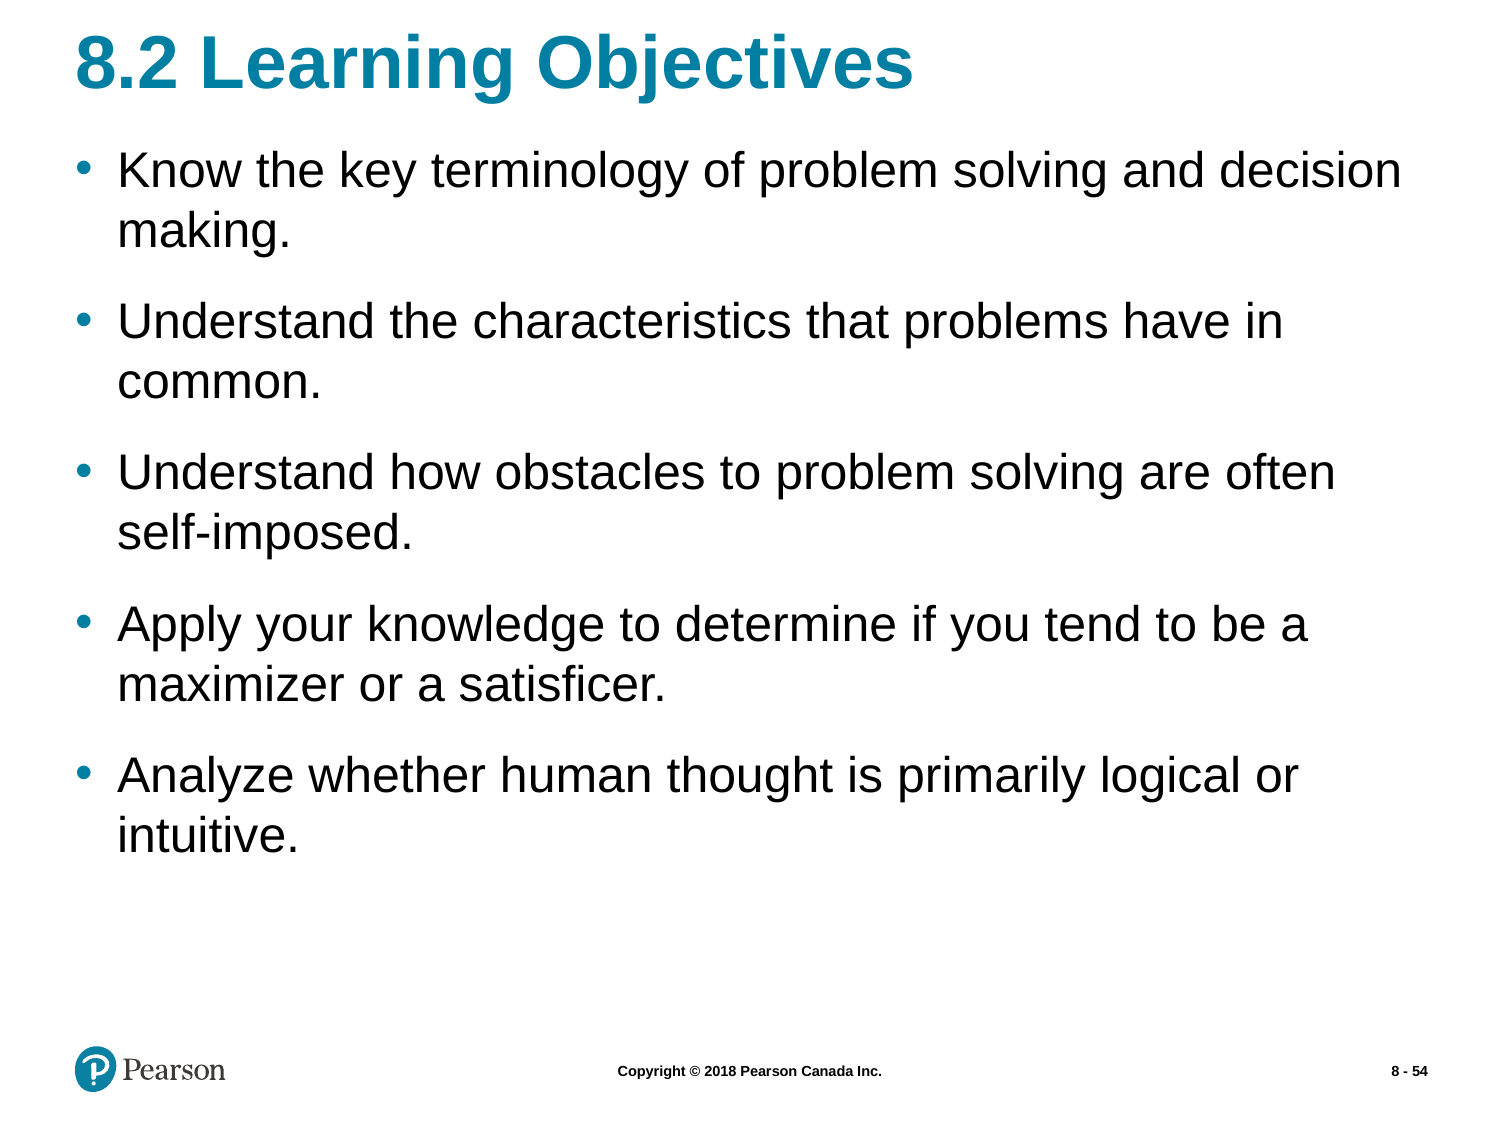

# 8.2 Learning Objectives
Know the key terminology of problem solving and decision making.
Understand the characteristics that problems have in common.
Understand how obstacles to problem solving are often self-imposed.
Apply your knowledge to determine if you tend to be a maximizer or a satisficer.
Analyze whether human thought is primarily logical or intuitive.